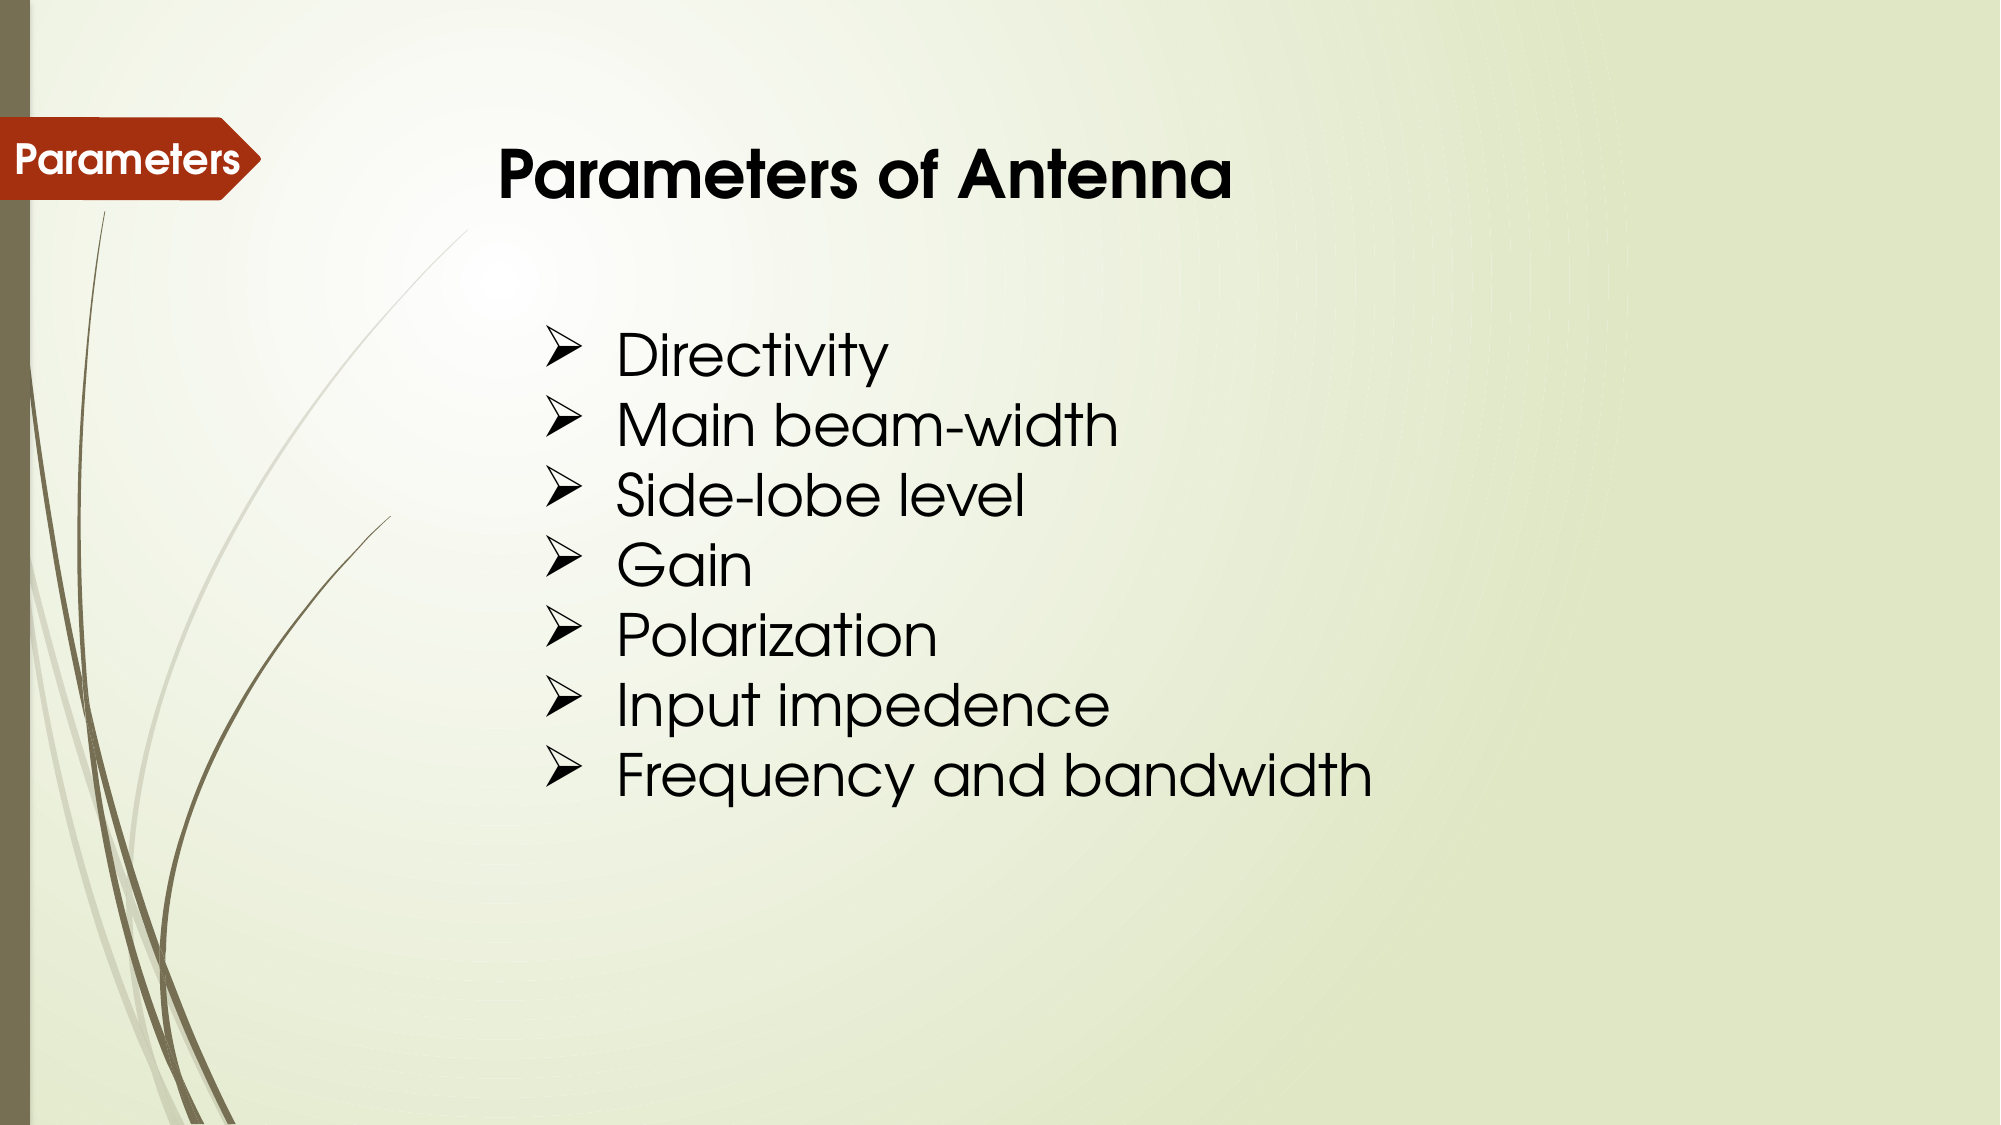

Parameters
Parameters of Antenna
Directivity
Main beam-width
Side-lobe level
Gain
Polarization
Input impedence
Frequency and bandwidth